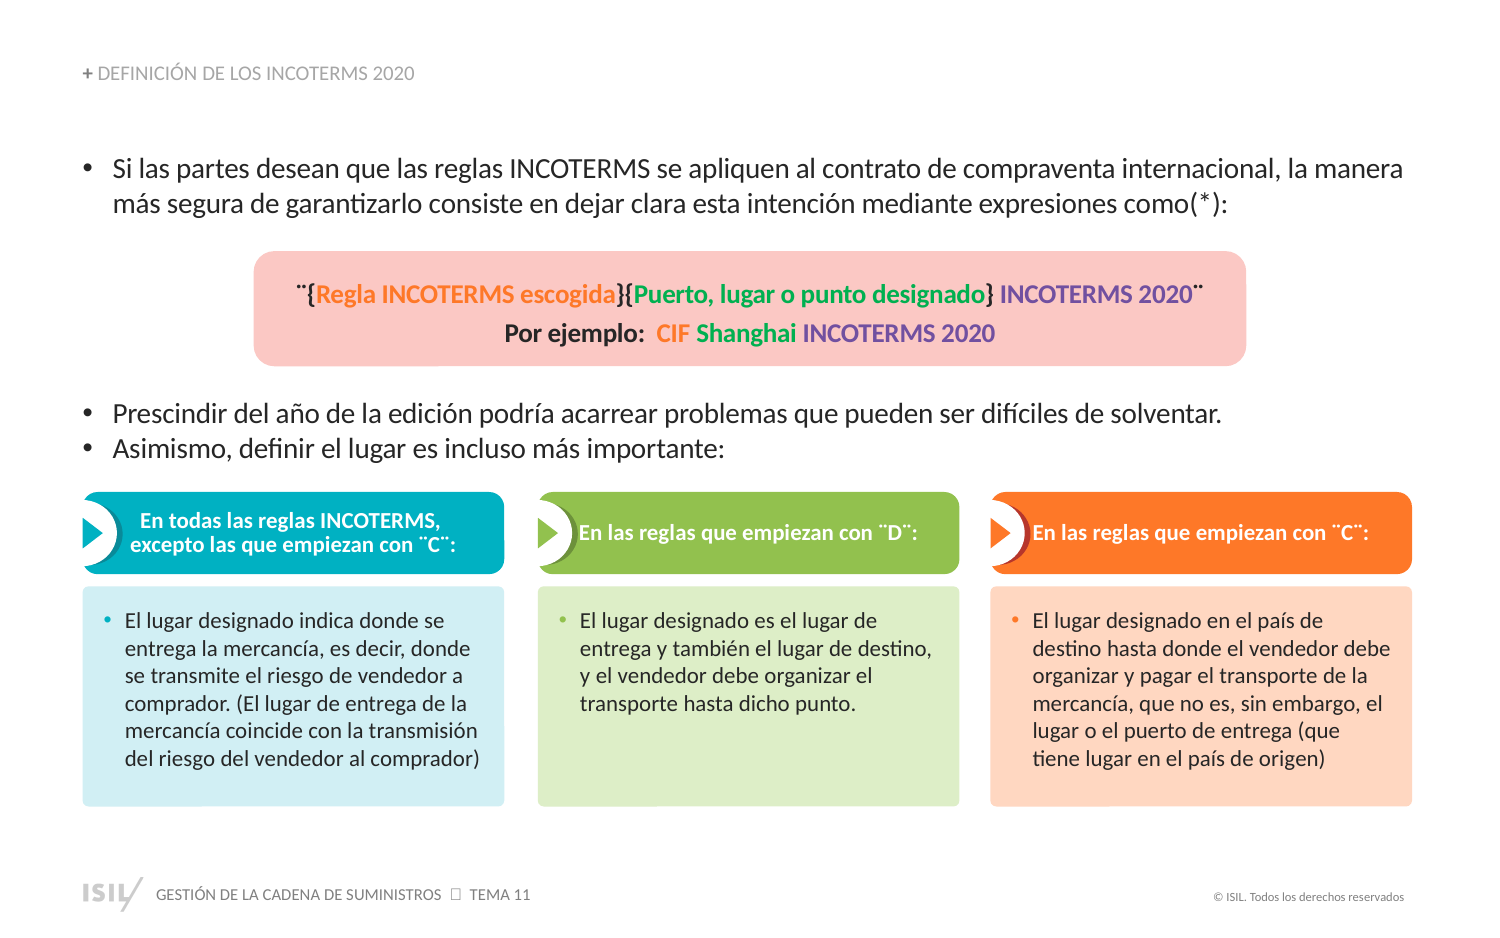

+ DEFINICIÓN DE LOS INCOTERMS 2020
Si las partes desean que las reglas INCOTERMS se apliquen al contrato de compraventa internacional, la manera más segura de garantizarlo consiste en dejar clara esta intención mediante expresiones como(*):

Prescindir del año de la edición podría acarrear problemas que pueden ser difíciles de solventar.
Asimismo, definir el lugar es incluso más importante:
¨{Regla INCOTERMS escogida}{Puerto, lugar o punto designado} INCOTERMS 2020¨
Por ejemplo:  CIF Shanghai INCOTERMS 2020
En todas las reglas INCOTERMS,
excepto las que empiezan con ¨C¨:
En las reglas que empiezan con ¨D¨:
En las reglas que empiezan con ¨C¨:

El lugar designado indica donde se entrega la mercancía, es decir, donde se transmite el riesgo de vendedor a comprador. (El lugar de entrega de la mercancía coincide con la transmisión del riesgo del vendedor al comprador)
El lugar designado es el lugar de entrega y también el lugar de destino, y el vendedor debe organizar el transporte hasta dicho punto.
El lugar designado en el país de destino hasta donde el vendedor debe organizar y pagar el transporte de la mercancía, que no es, sin embargo, el lugar o el puerto de entrega (que tiene lugar en el país de origen)